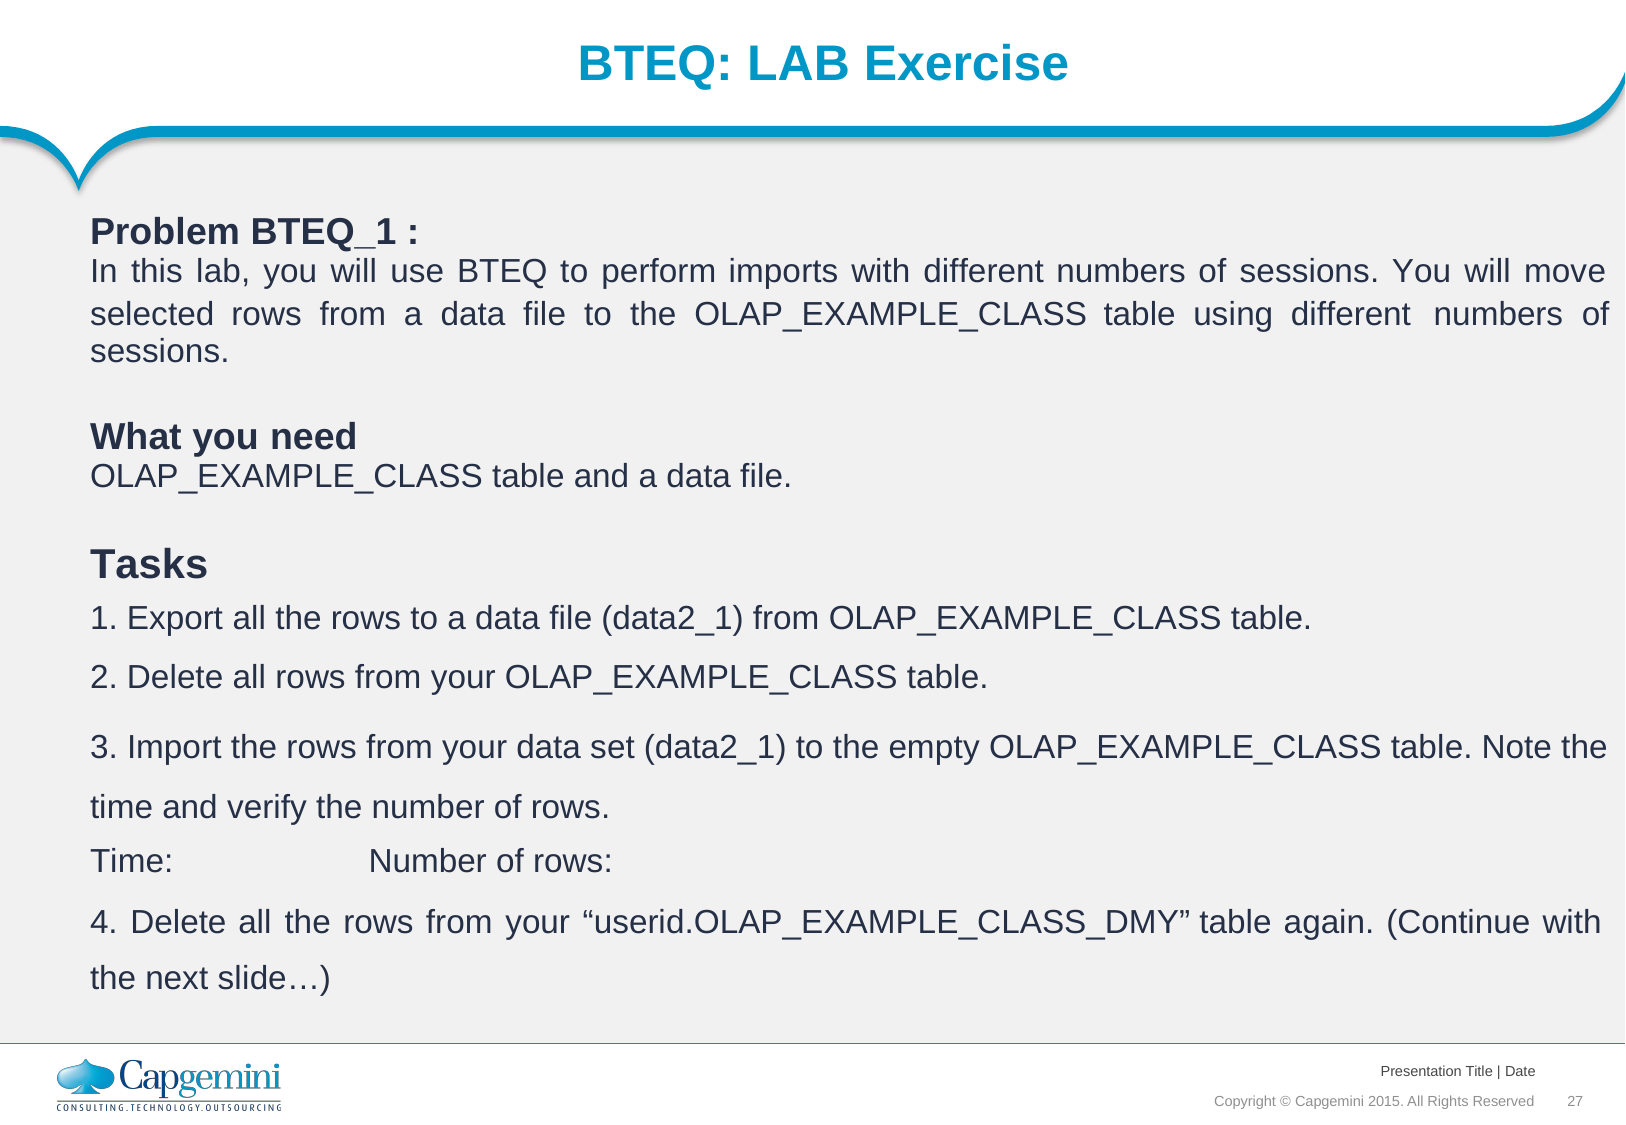

BTEQ: LAB Exercise

Problem BTEQ_1 :
In this lab, you will use BTEQ to perform imports with different numbers of sessions. You will move
selected rows from a data file to the OLAP_EXAMPLE_CLASS table using different
sessions.
numbers
of
What you need
OLAP_EXAMPLE_CLASS table and a data file.
Tasks
1. Export all the rows to a data file (data2_1) from OLAP_EXAMPLE_CLASS table.
2. Delete all rows from your OLAP_EXAMPLE_CLASS table.
3. Import the rows from your data set (data2_1) to the empty OLAP_EXAMPLE_CLASS table. Note the time and verify the number of rows.
Time:
Number of rows:
4. Delete all the rows from your “userid.OLAP_EXAMPLE_CLASS_DMY” table again. (Continue with
the next slide…)

Presentation Title | Date
Copyright © Capgemini 2015. All Rights Reserved        27